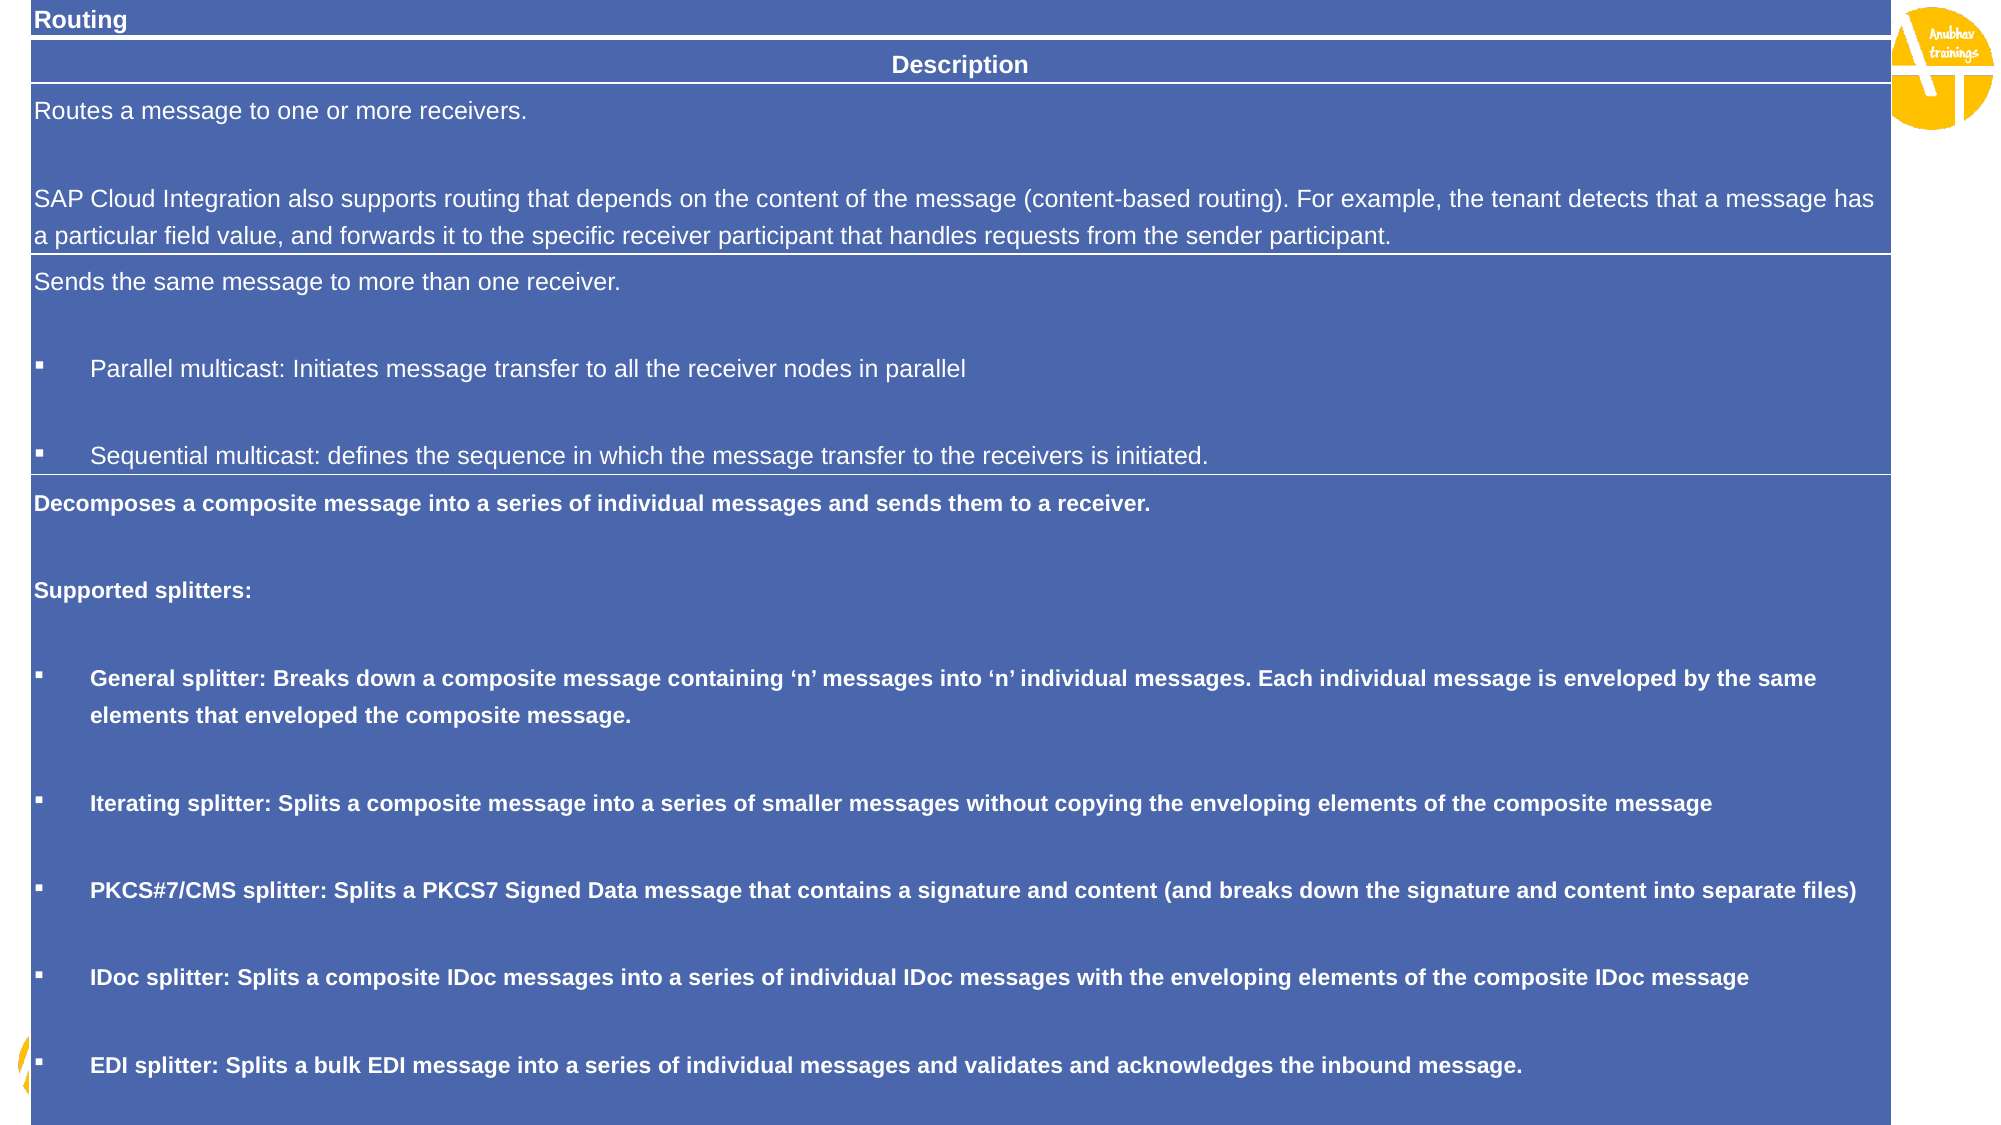

| Routing |
| --- |
| Description |
| Routes a message to one or more receivers. SAP Cloud Integration also supports routing that depends on the content of the message (content-based routing). For example, the tenant detects that a message has a particular field value, and forwards it to the specific receiver participant that handles requests from the sender participant. |
| Sends the same message to more than one receiver. Parallel multicast: Initiates message transfer to all the receiver nodes in parallel Sequential multicast: defines the sequence in which the message transfer to the receivers is initiated. |
| Decomposes a composite message into a series of individual messages and sends them to a receiver. Supported splitters: General splitter: Breaks down a composite message containing ‘n’ messages into ‘n’ individual messages. Each individual message is enveloped by the same elements that enveloped the composite message. Iterating splitter: Splits a composite message into a series of smaller messages without copying the enveloping elements of the composite message PKCS#7/CMS splitter: Splits a PKCS7 Signed Data message that contains a signature and content (and breaks down the signature and content into separate files) IDoc splitter: Splits a composite IDoc messages into a series of individual IDoc messages with the enveloping elements of the composite IDoc message EDI splitter: Splits a bulk EDI message into a series of individual messages and validates and acknowledges the inbound message. A bulk EDI message can contain one or more EDI formats, such as EDIFACT, EANCOM, or ASC-X12. The EDI splitter can process different EDI formats depending on the business requirements of the trading partners. Zip splitter: Splits an inbound archive file (.zip) into individual files. Certain constraints apply with regard to the supported data formats (as described in the product documentation). |